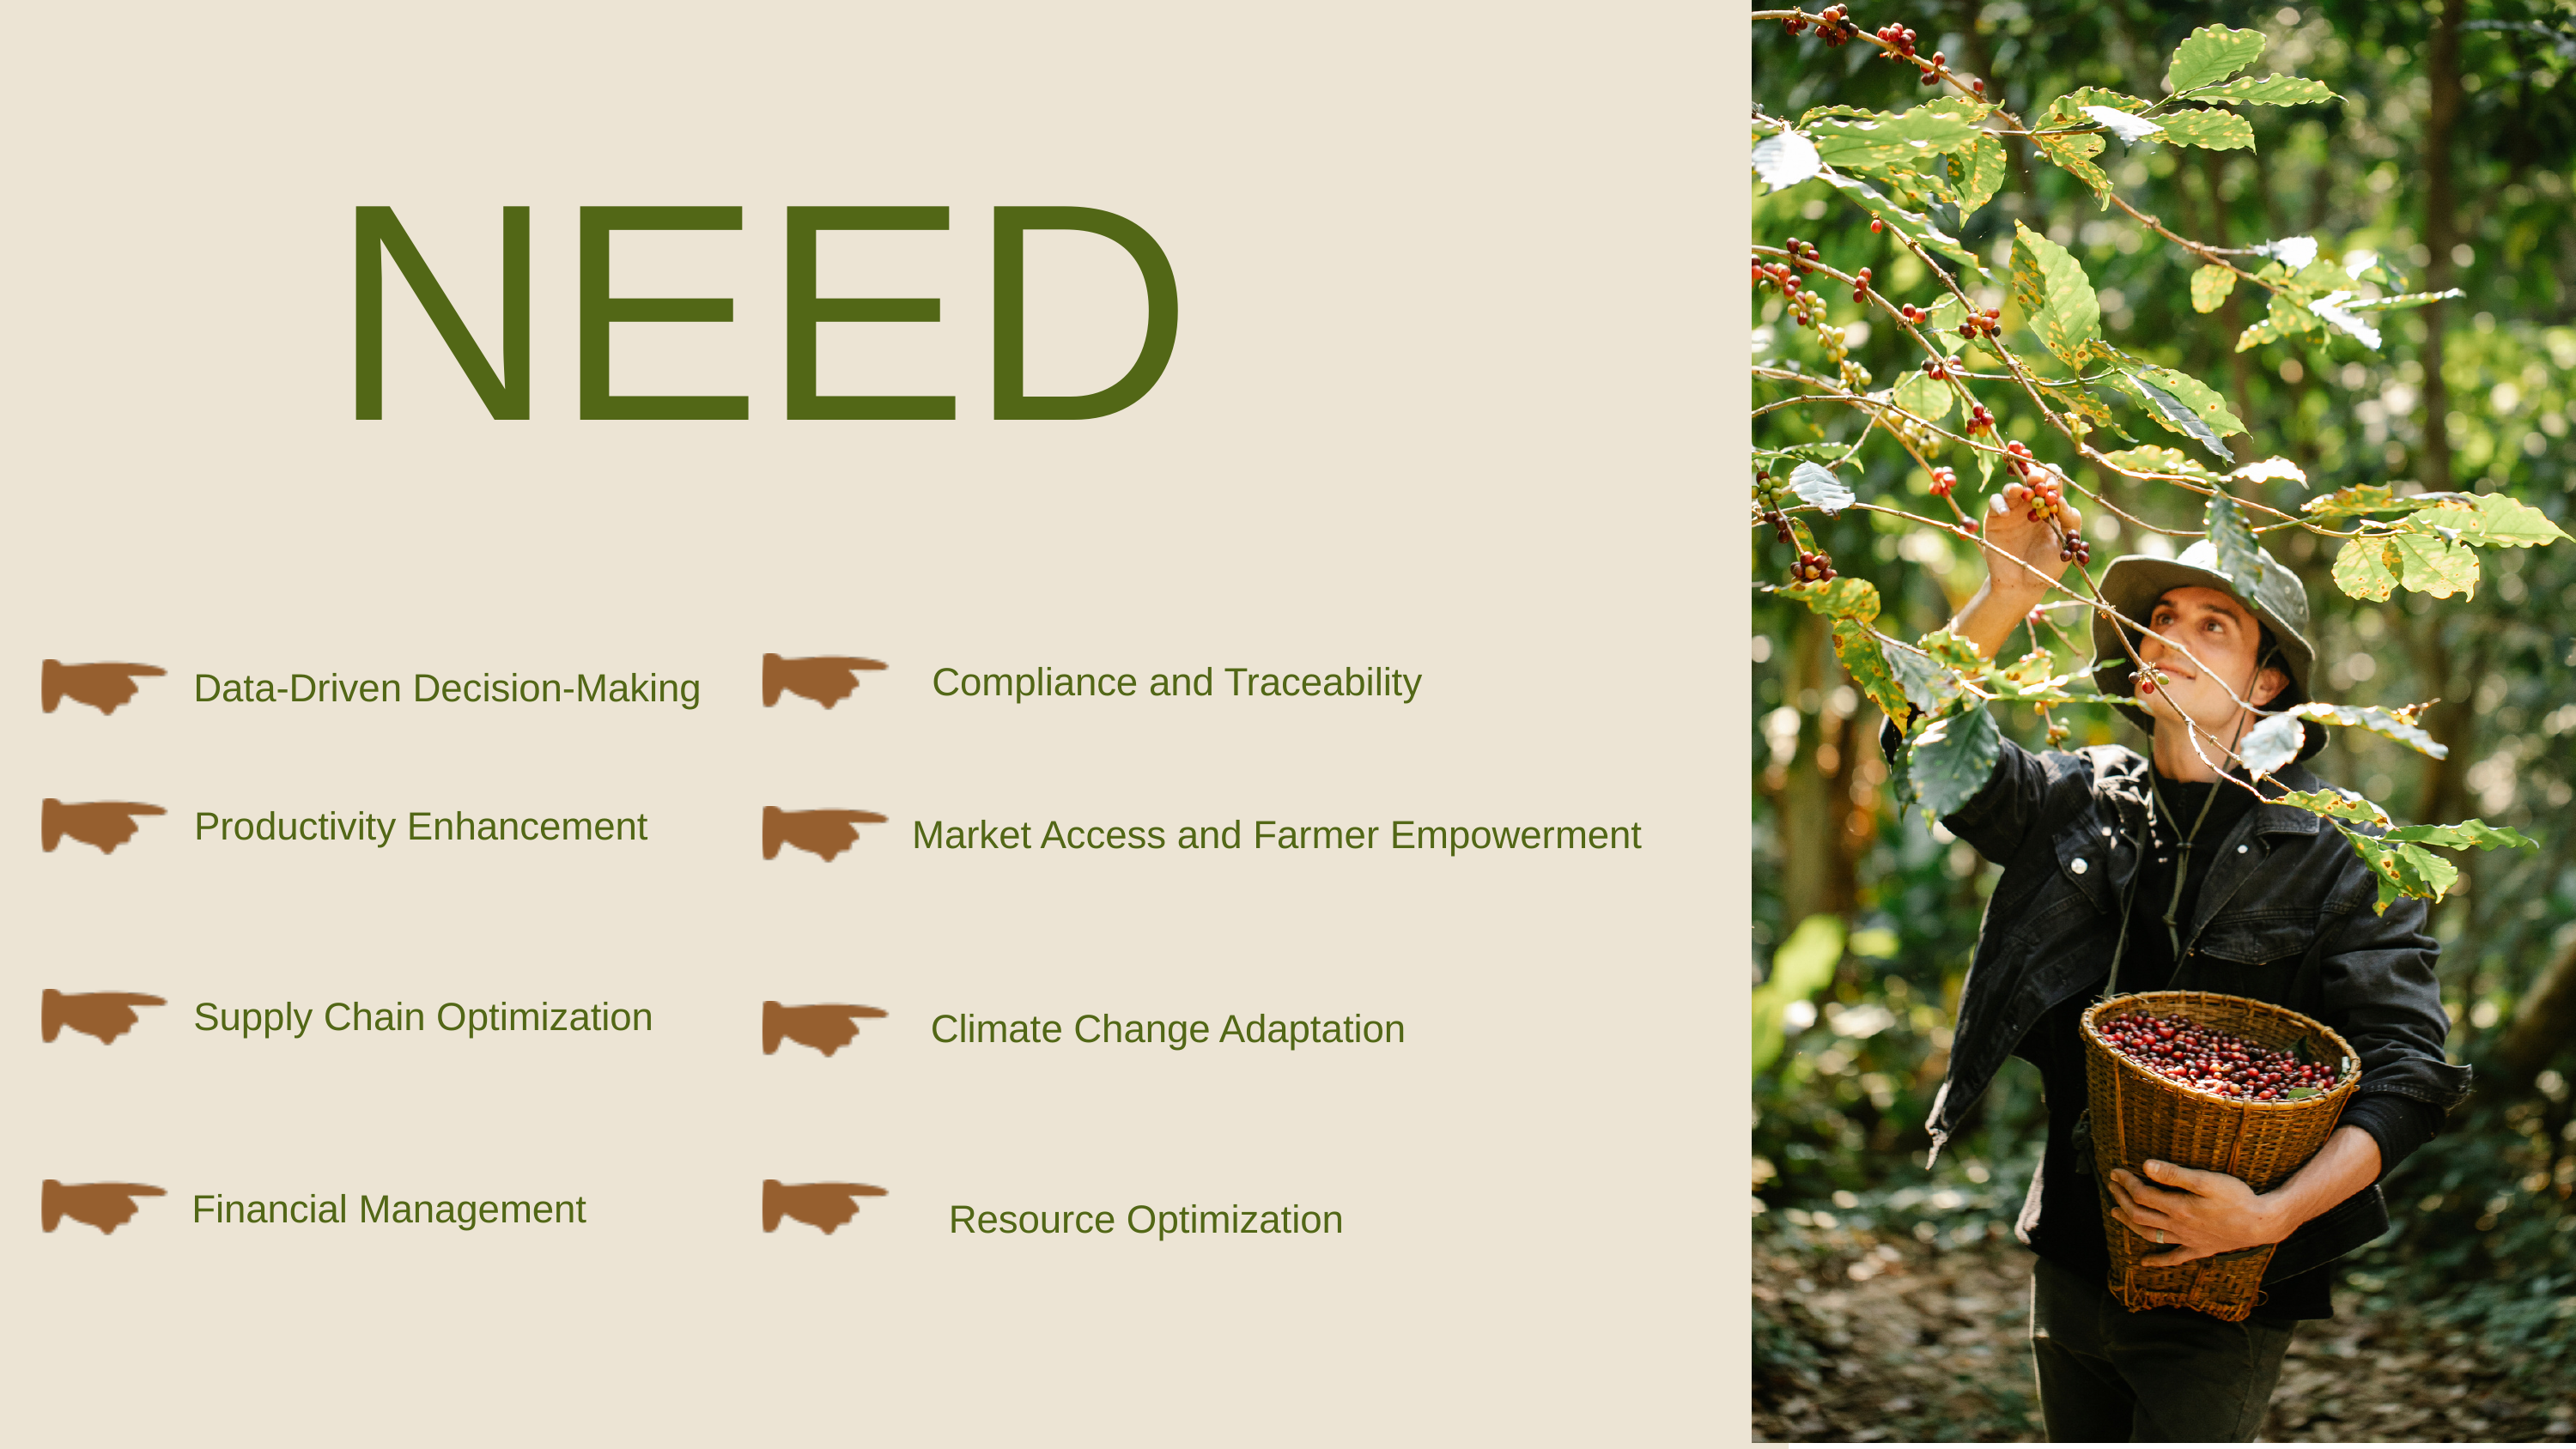

NEED
Compliance and Traceability

Data-Driven Decision-Making

Productivity Enhancement

Market Access and Farmer Empowerment

Supply Chain Optimization

Climate Change Adaptation

Financial Management

Resource Optimization